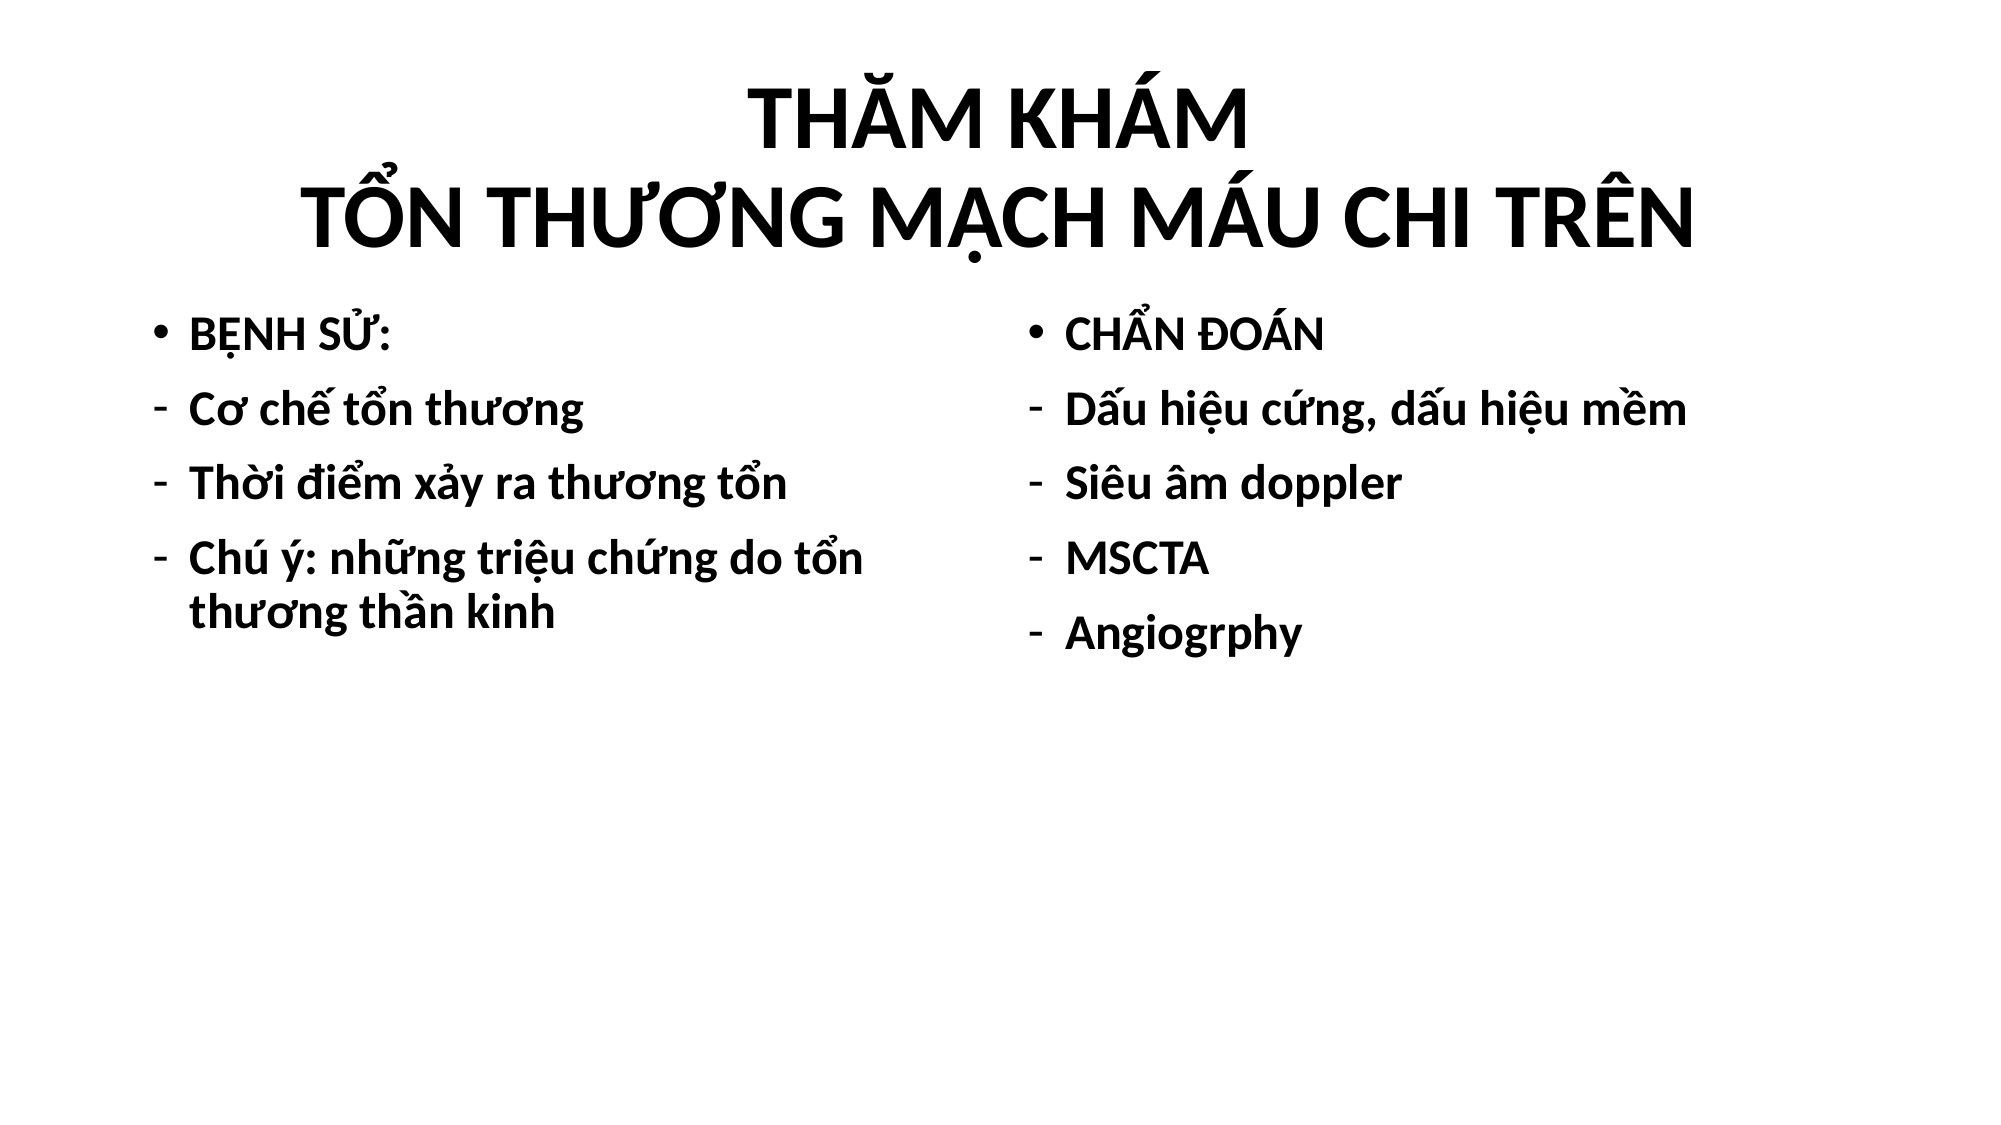

# THĂM KHÁM TỔN THƯƠNG MẠCH MÁU CHI TRÊN
BỆNH SỬ:
Cơ chế tổn thương
Thời điểm xảy ra thương tổn
Chú ý: những triệu chứng do tổn thương thần kinh
CHẨN ĐOÁN
Dấu hiệu cứng, dấu hiệu mềm
Siêu âm doppler
MSCTA
Angiogrphy